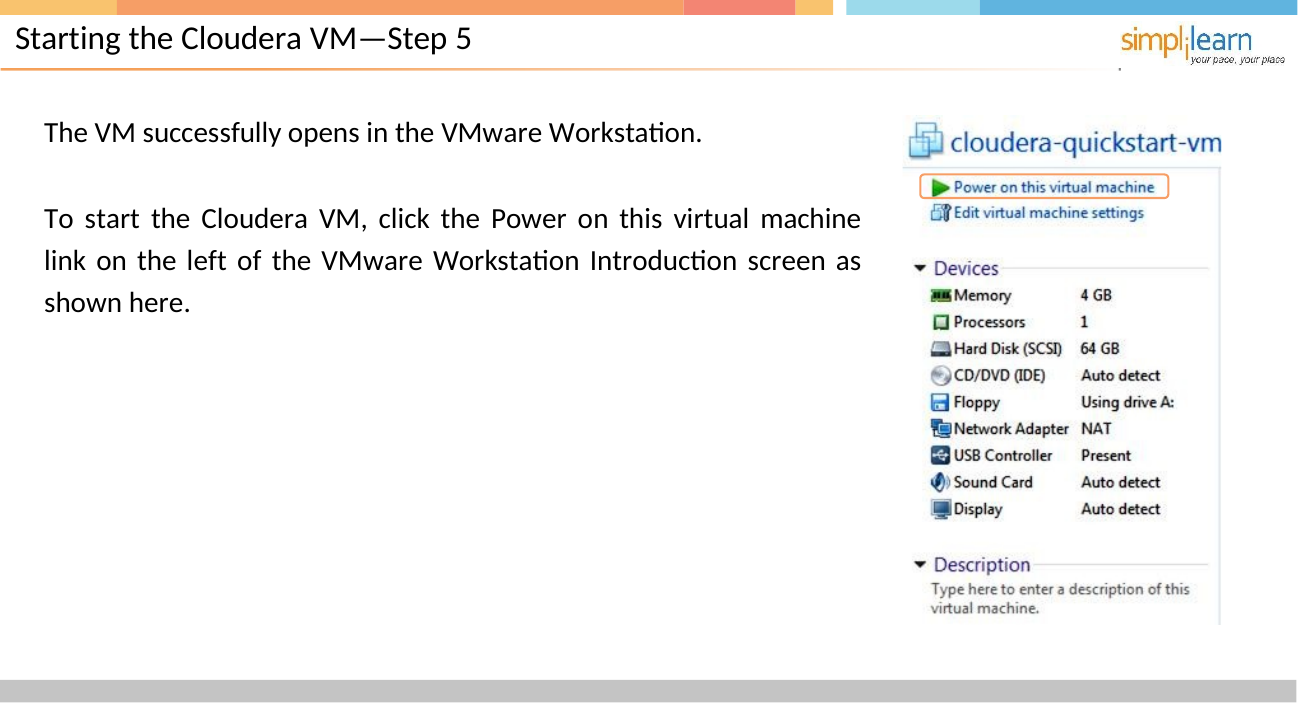

# Starting the Cloudera VM—Step 5

The VM successfully opens in the VMware Workstation.

To start the Cloudera VM, click the Power on this virtual machine link on the left of the VMware Workstation Introduction screen as shown here.